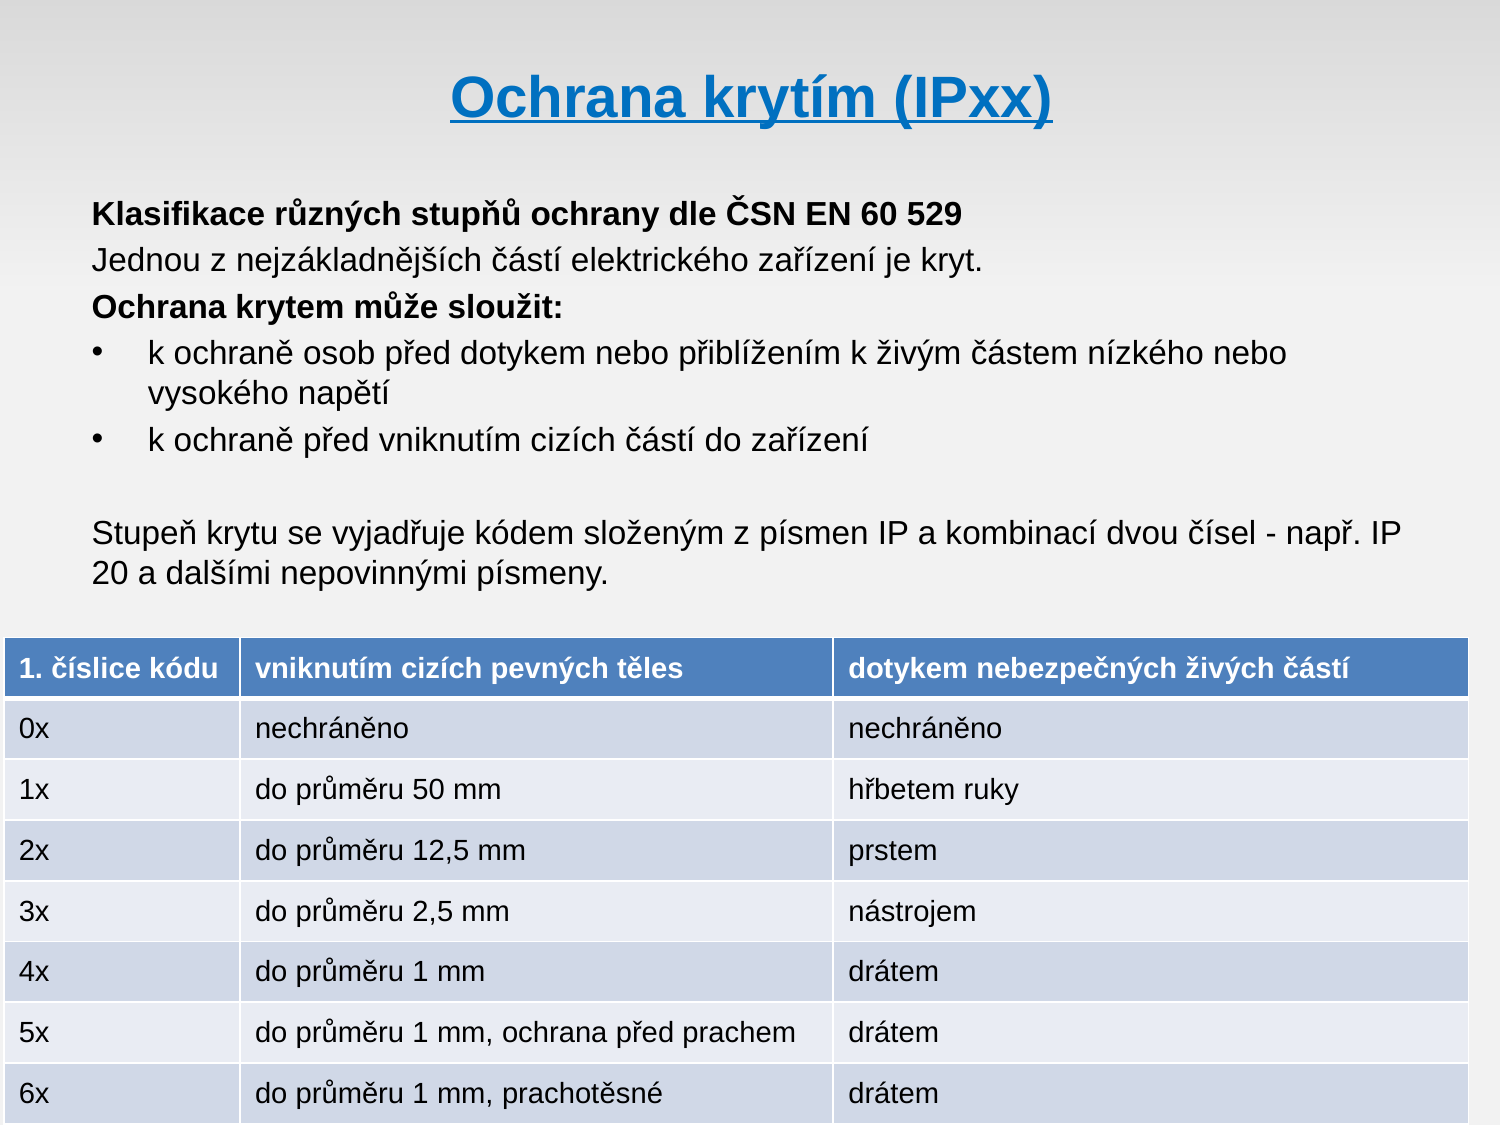

# Ochrana krytím (IPxx)
Klasifikace různých stupňů ochrany dle ČSN EN 60 529
Jednou z nejzákladnějších částí elektrického zařízení je kryt.
Ochrana krytem může sloužit:
k ochraně osob před dotykem nebo přiblížením k živým částem nízkého nebo vysokého napětí
k ochraně před vniknutím cizích částí do zařízení

Stupeň krytu se vyjadřuje kódem složeným z písmen IP a kombinací dvou čísel - např. IP 20 a dalšími nepovinnými písmeny.
| 1. číslice kódu | vniknutím cizích pevných těles | dotykem nebezpečných živých částí |
| --- | --- | --- |
| 0x | nechráněno | nechráněno |
| 1x | do průměru 50 mm | hřbetem ruky |
| 2x | do průměru 12,5 mm | prstem |
| 3x | do průměru 2,5 mm | nástrojem |
| 4x | do průměru 1 mm | drátem |
| 5x | do průměru 1 mm, ochrana před prachem | drátem |
| 6x | do průměru 1 mm, prachotěsné | drátem |